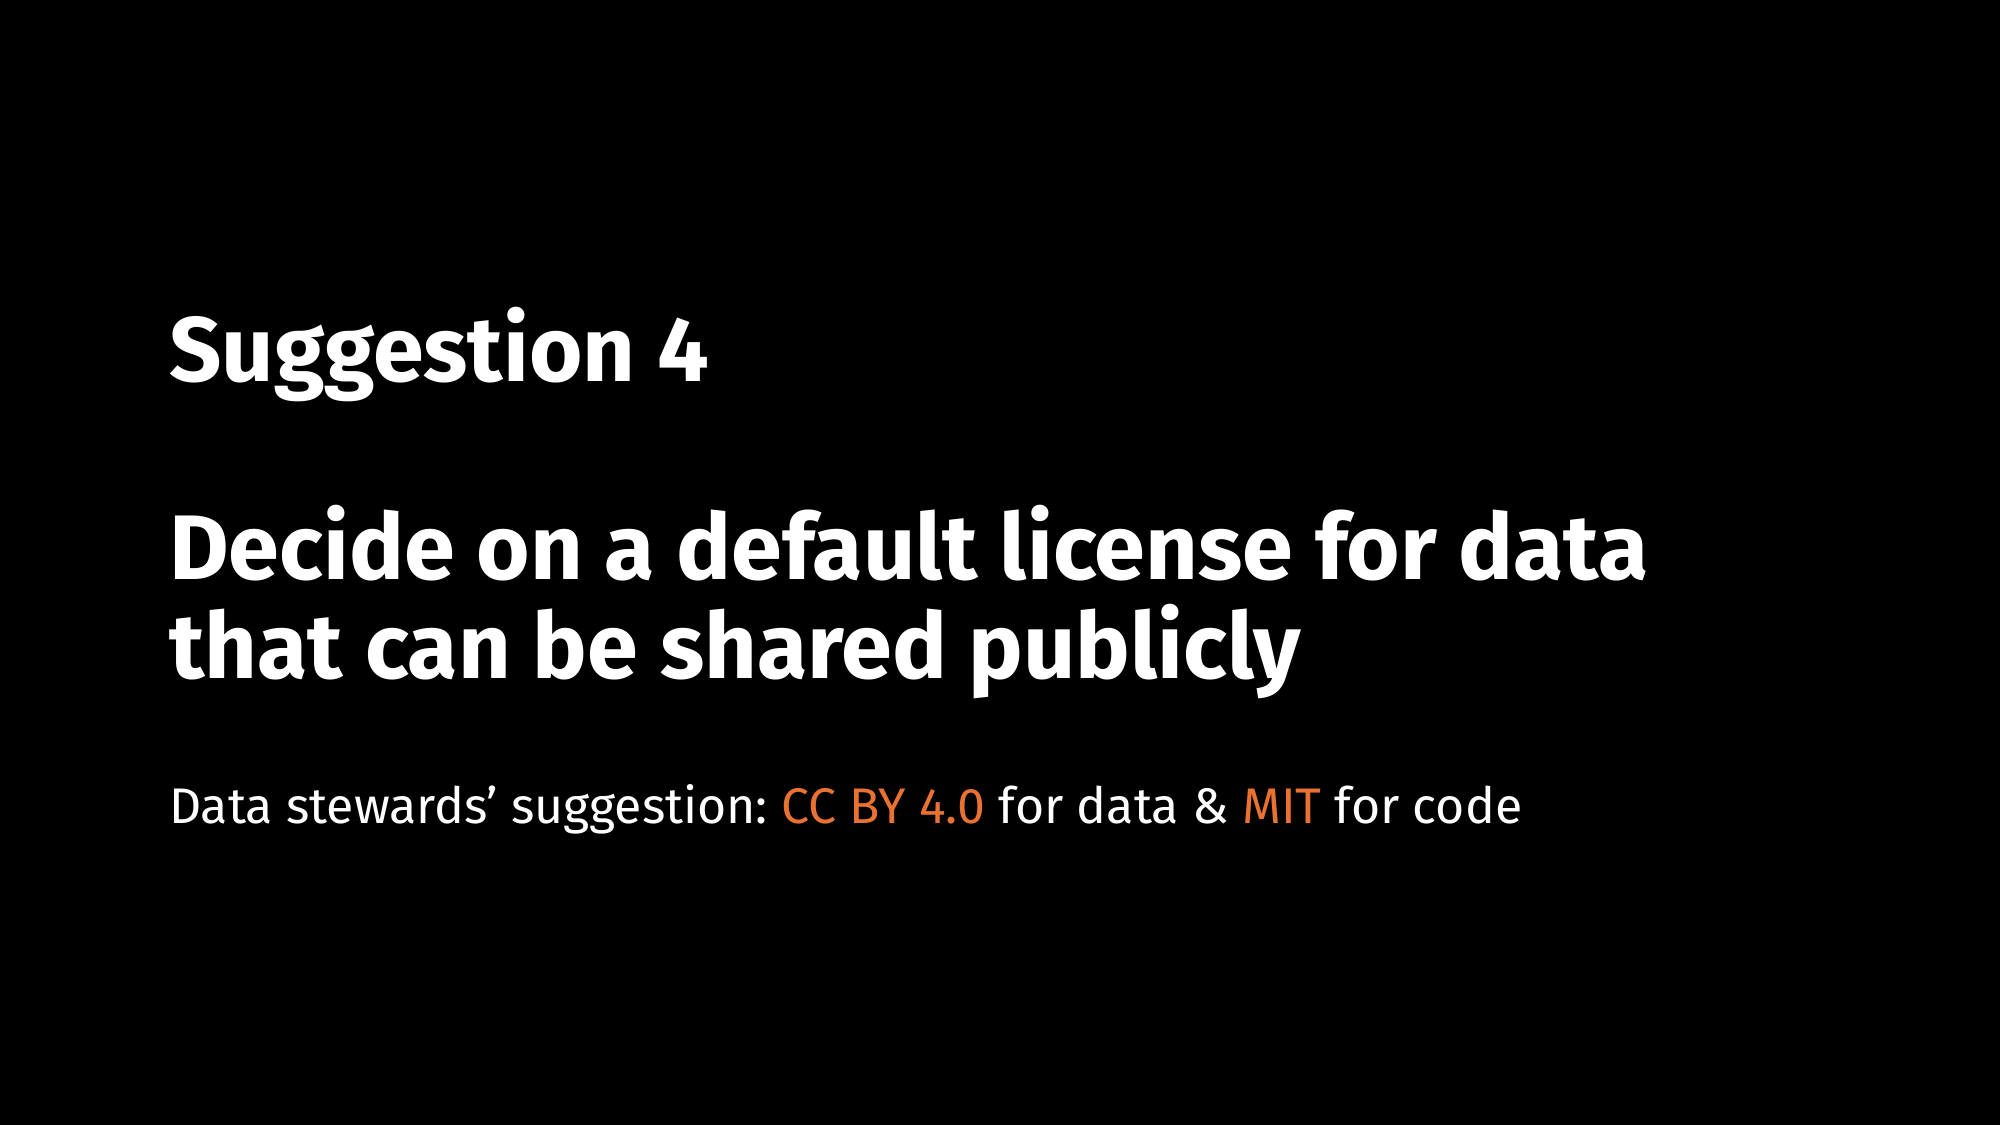

# Suggestion 4 Decide on a default license for data that can be shared publicly
Data stewards’ suggestion: CC BY 4.0 for data & MIT for code